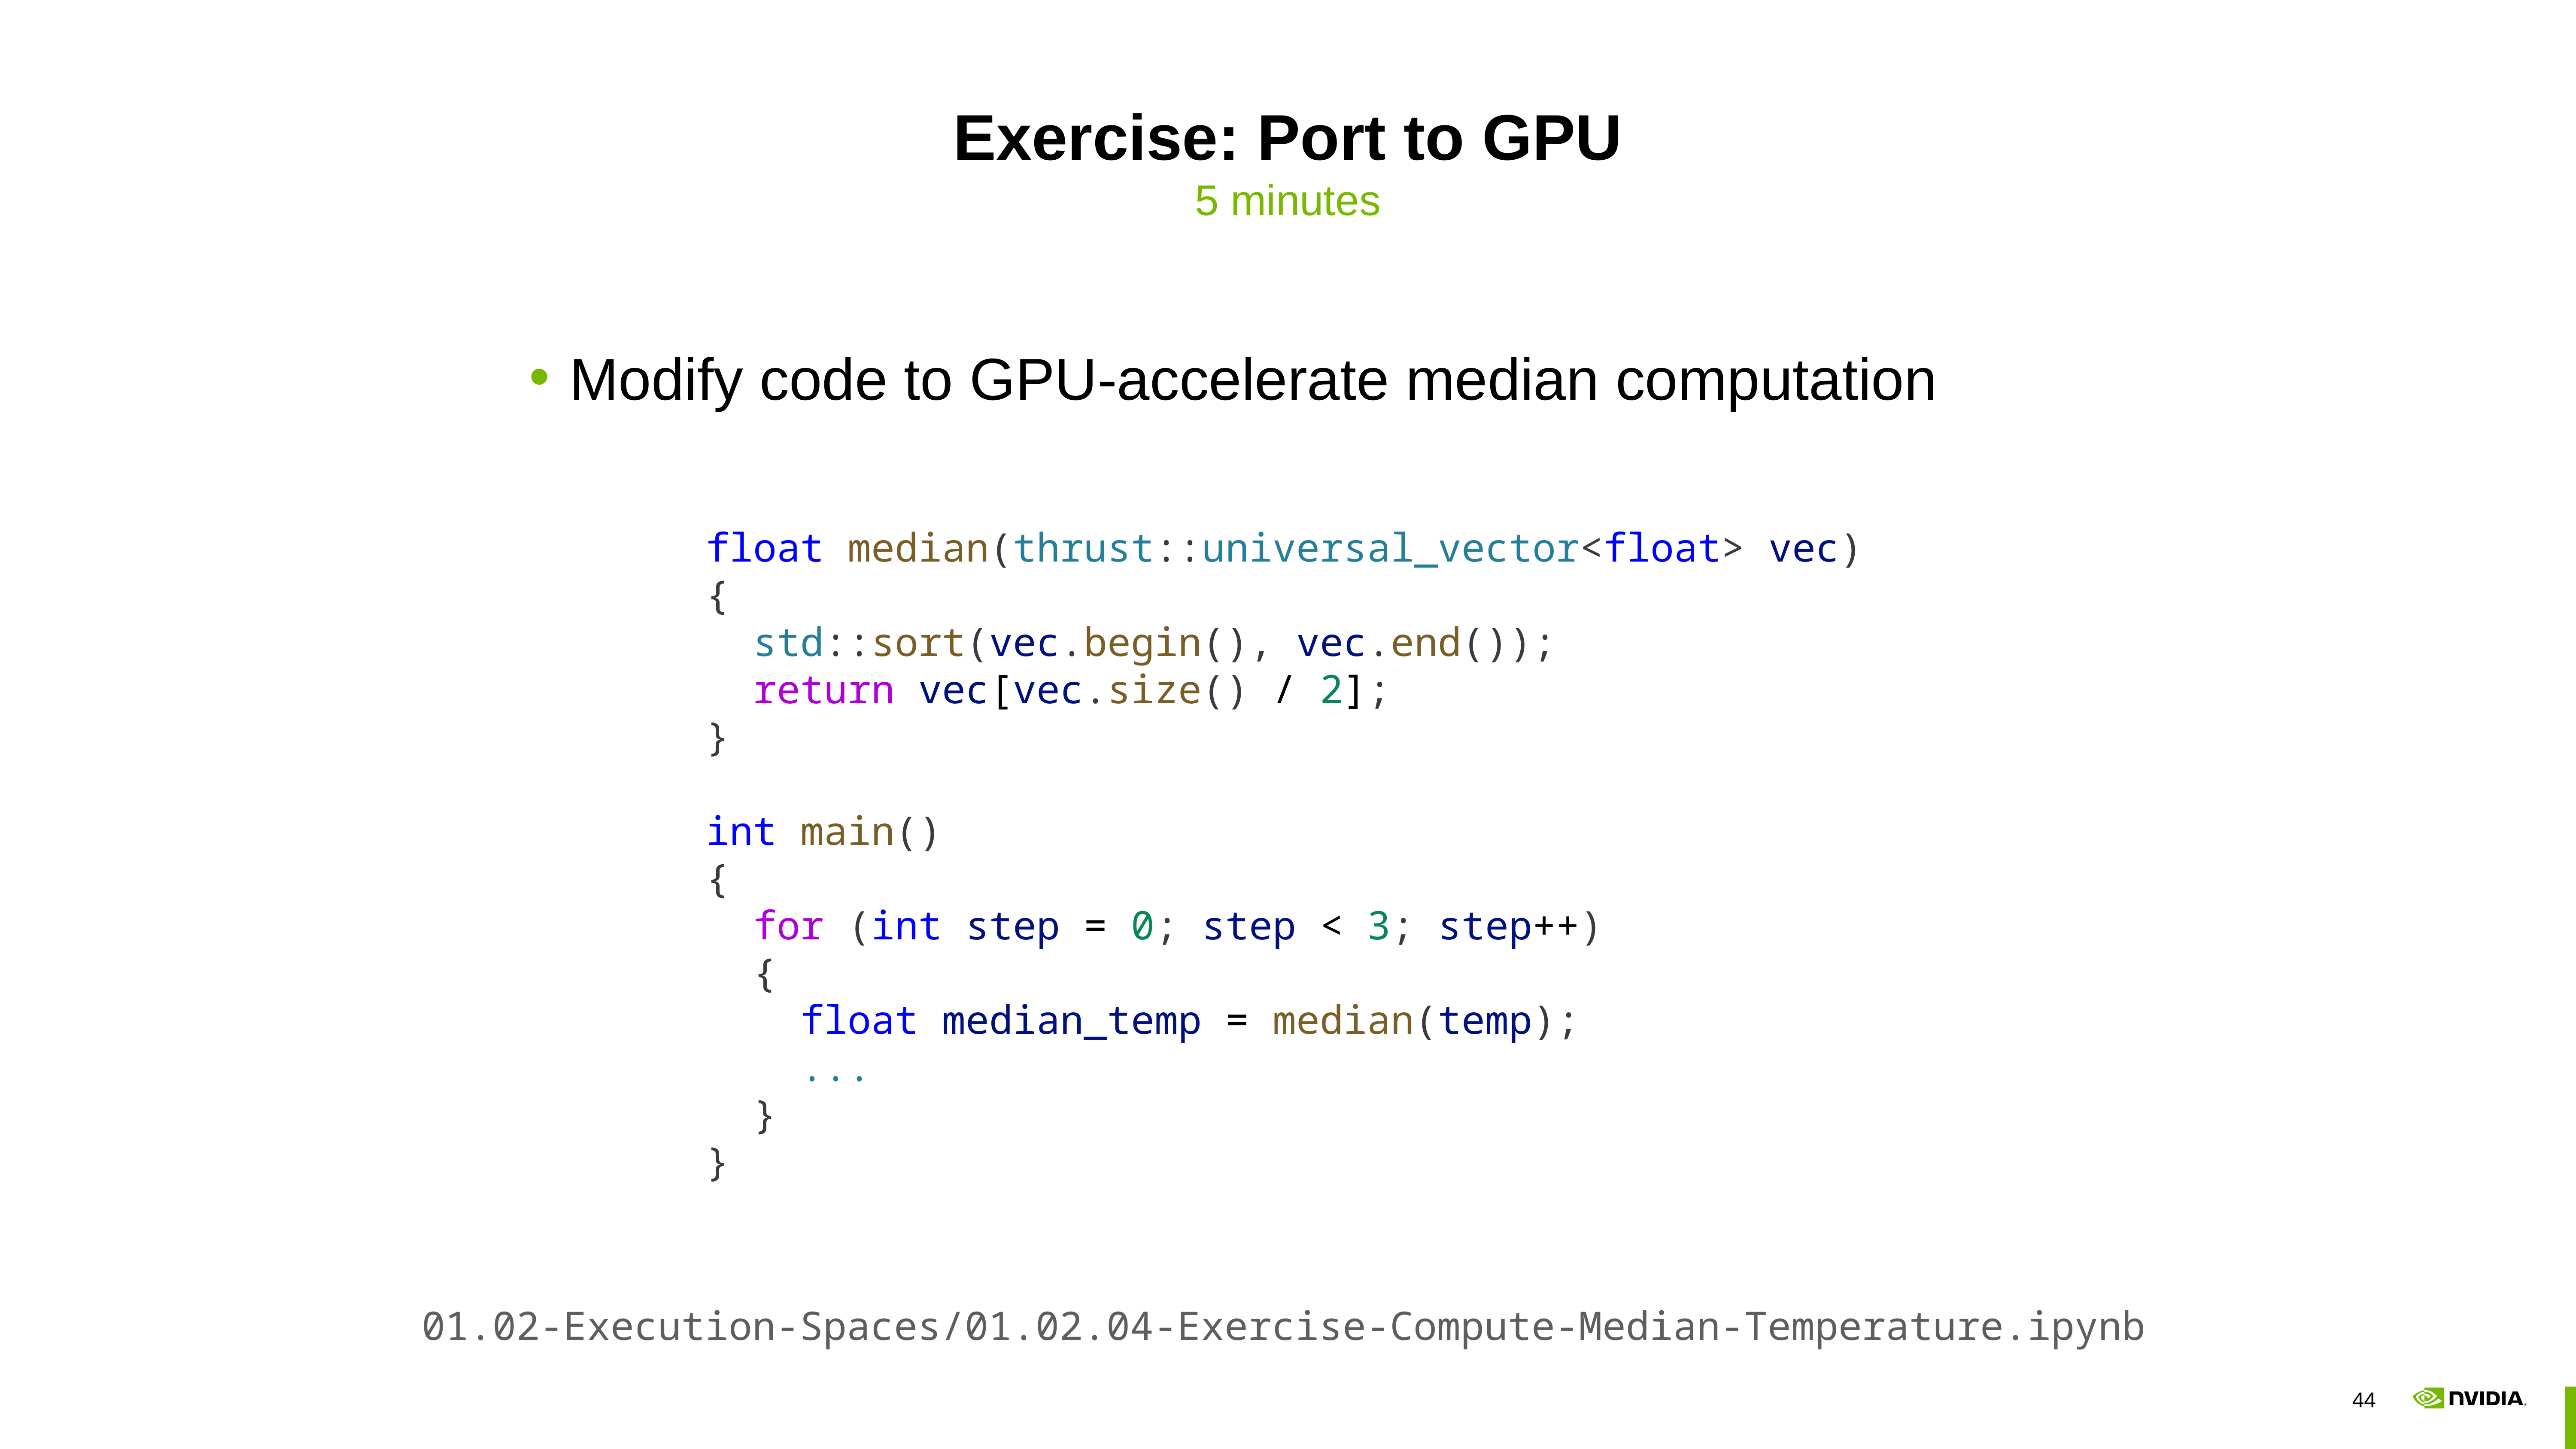

# Exercise: Port to GPU
5 minutes
Modify code to GPU-accelerate median computation
float median(thrust::universal_vector<float> vec)
{
  std::sort(vec.begin(), vec.end());
  return vec[vec.size() / 2];
}

int main()
{
  for (int step = 0; step < 3; step++)
  {
    float median_temp = median(temp);
    ...
  }
}
01.02-Execution-Spaces/01.02.04-Exercise-Compute-Median-Temperature.ipynb